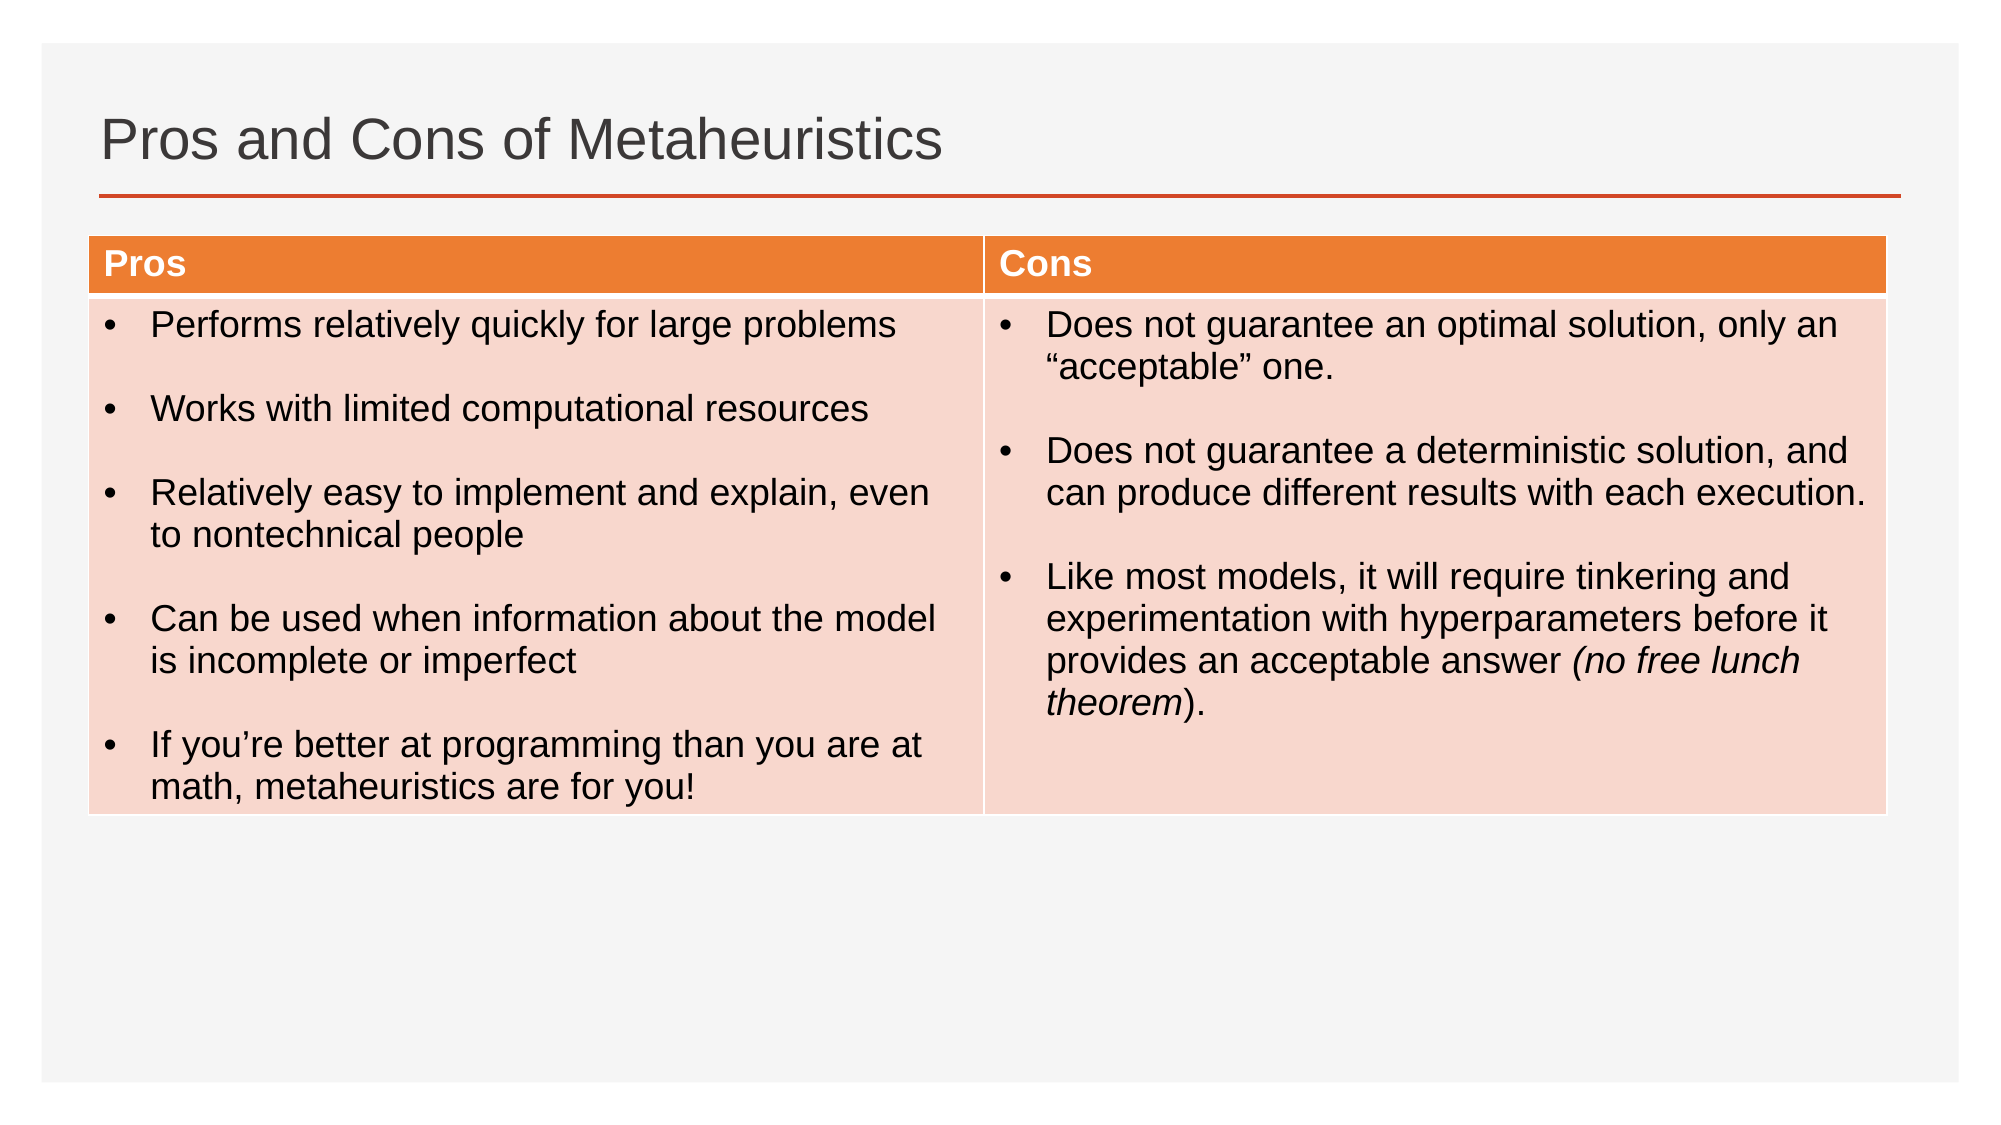

# Pros and Cons of Metaheuristics
| Pros | Cons |
| --- | --- |
| Performs relatively quickly for large problems Works with limited computational resources Relatively easy to implement and explain, even to nontechnical people Can be used when information about the model is incomplete or imperfect If you’re better at programming than you are at math, metaheuristics are for you! | Does not guarantee an optimal solution, only an “acceptable” one. Does not guarantee a deterministic solution, and can produce different results with each execution. Like most models, it will require tinkering and experimentation with hyperparameters before it provides an acceptable answer (no free lunch theorem). |